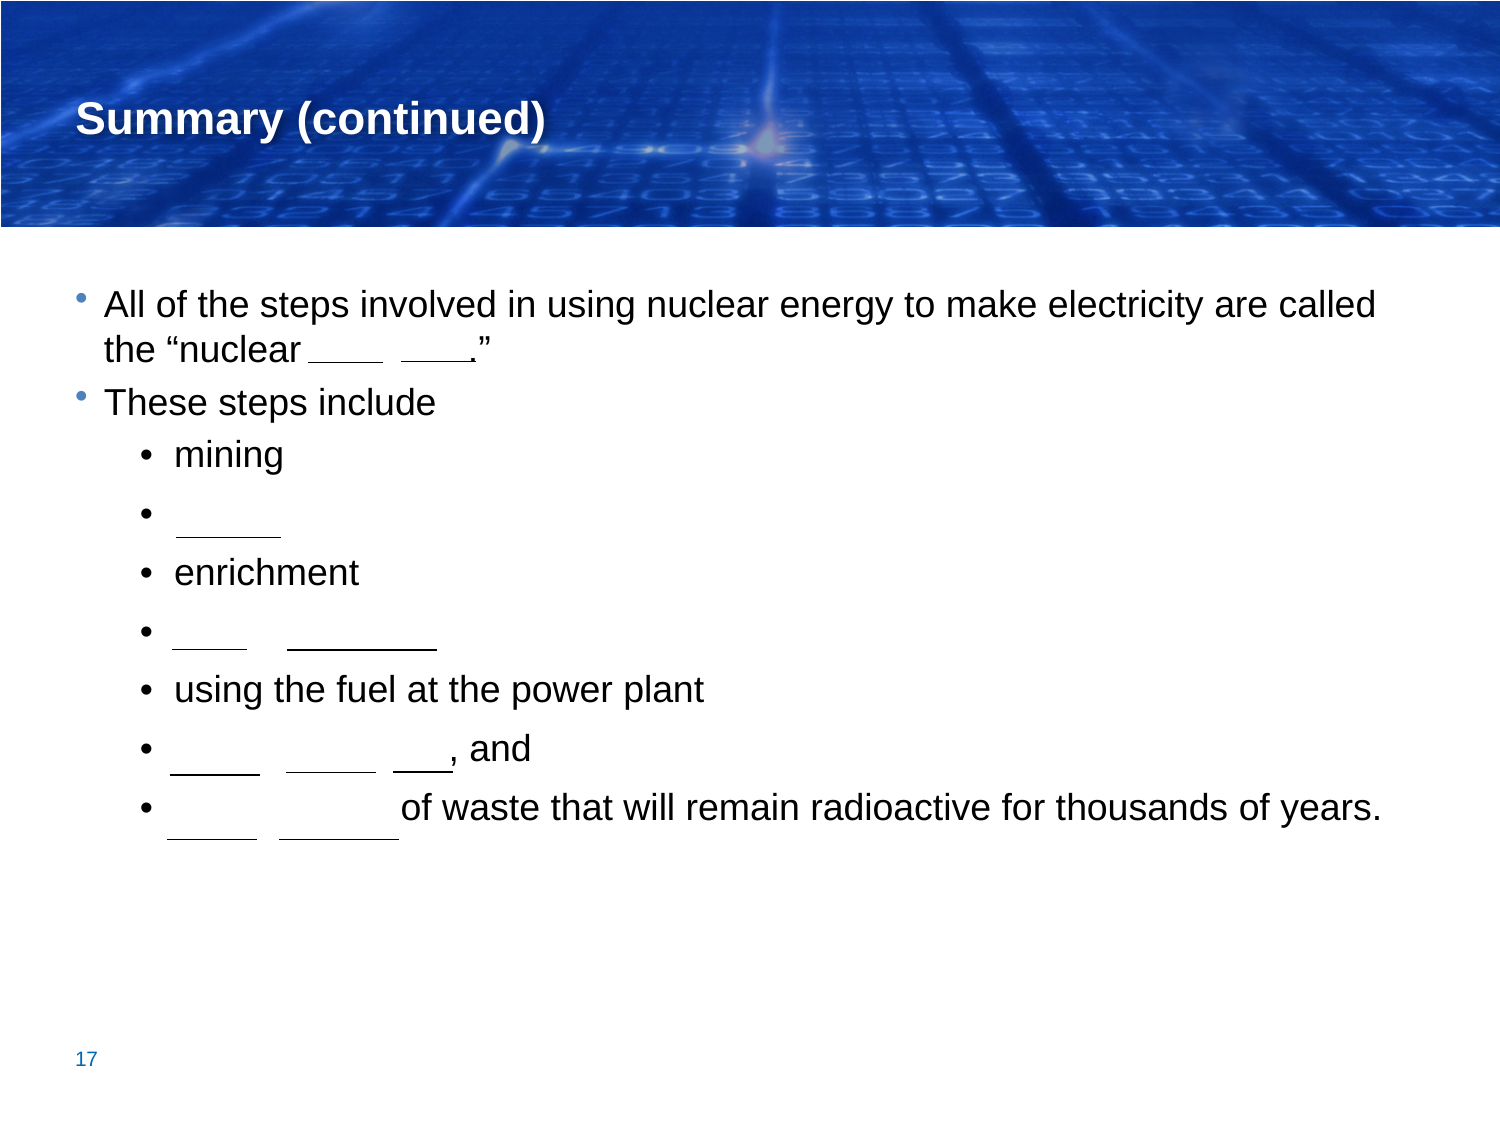

# Summary (continued)
All of the steps involved in using nuclear energy to make electricity are called the “nuclear fuel cycle.”
These steps include
•  mining
•  milling
•  enrichment
• fuel fabrication
•  using the fuel at the power plant
•  storing used fuel, and
•  final disposal of waste that will remain radioactive for thousands of years.

17